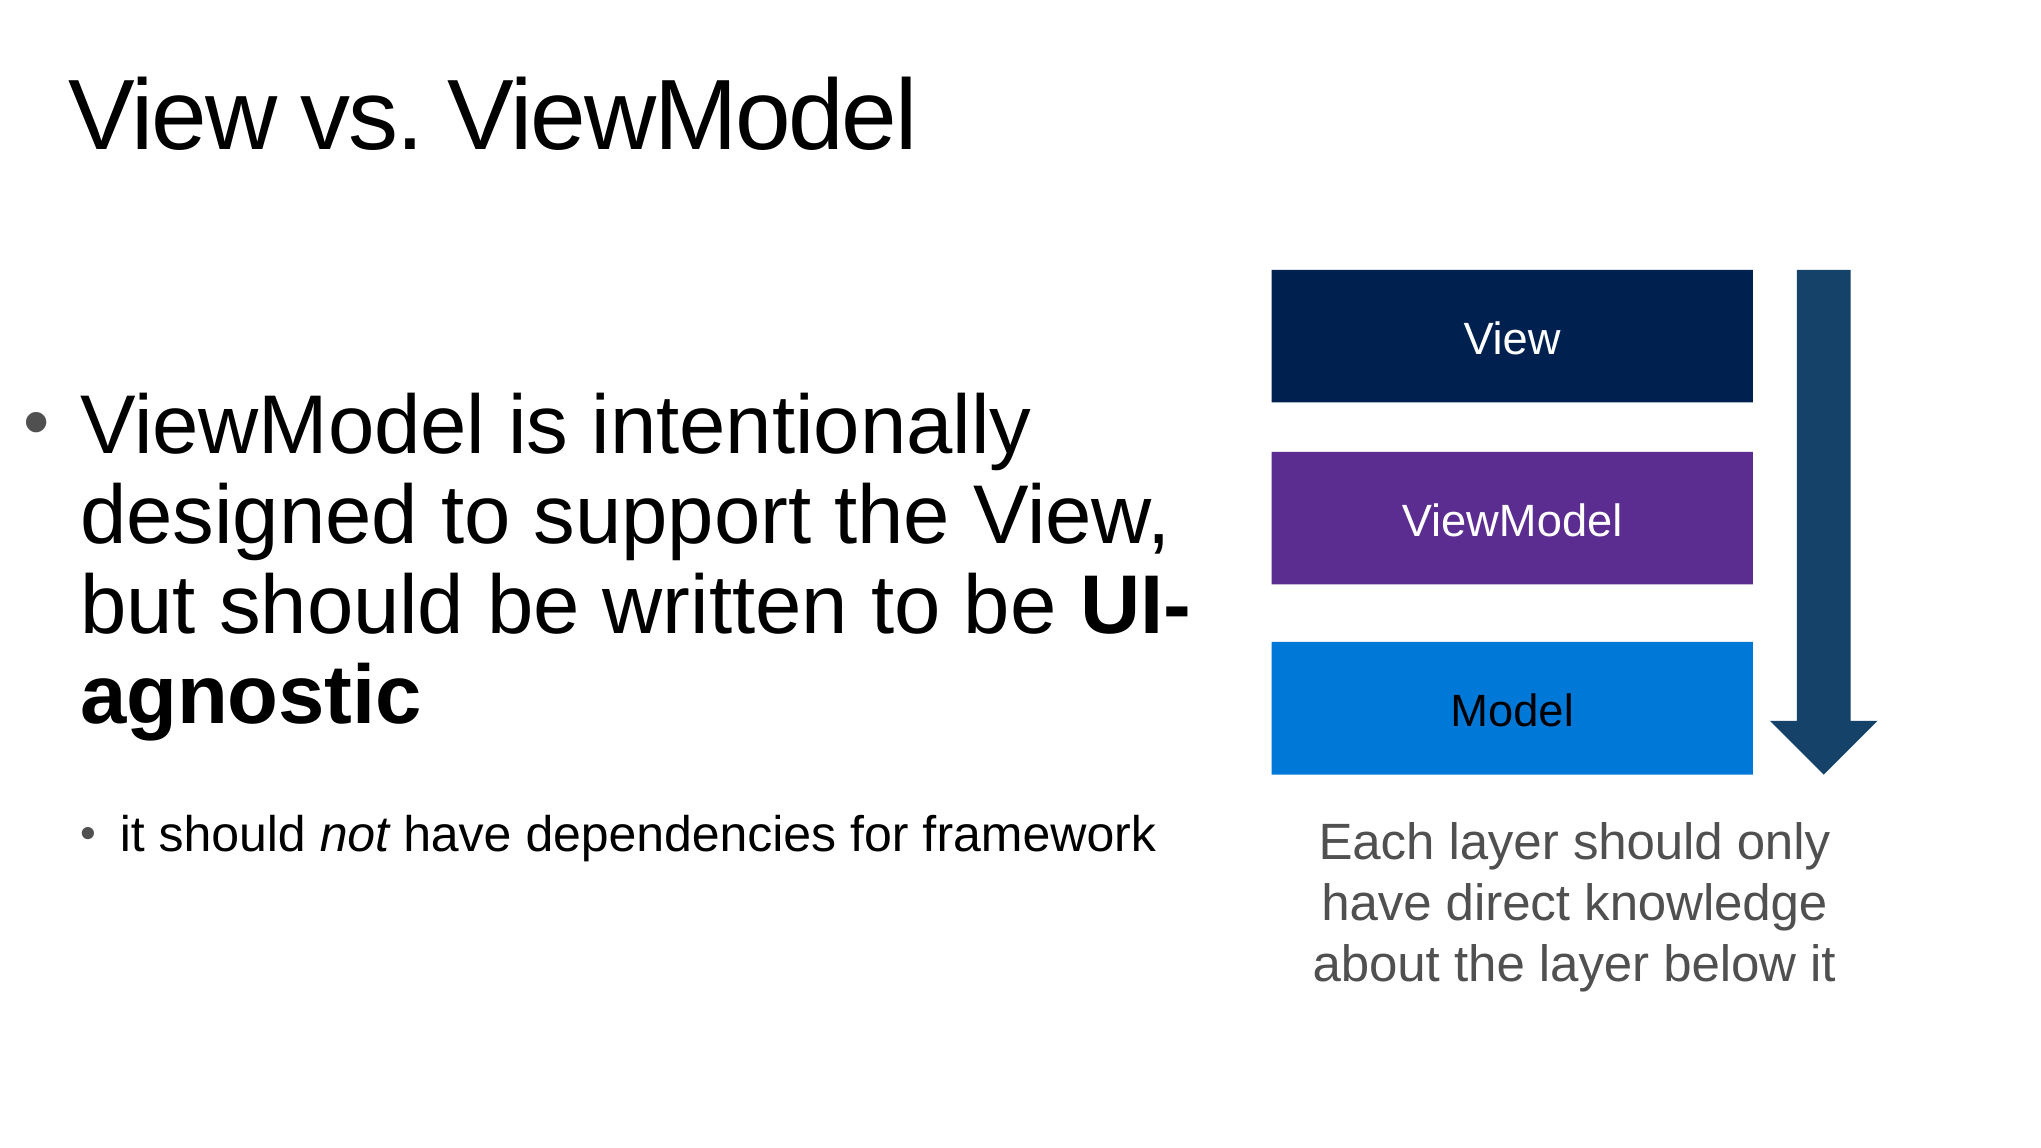

# View vs. ViewModel
View

ViewModel is intentionally designed to support the View, but should be written to be UI-agnostic

it should not have dependencies for framework
ViewModel
Model
Each layer should only have direct knowledge about the layer below it